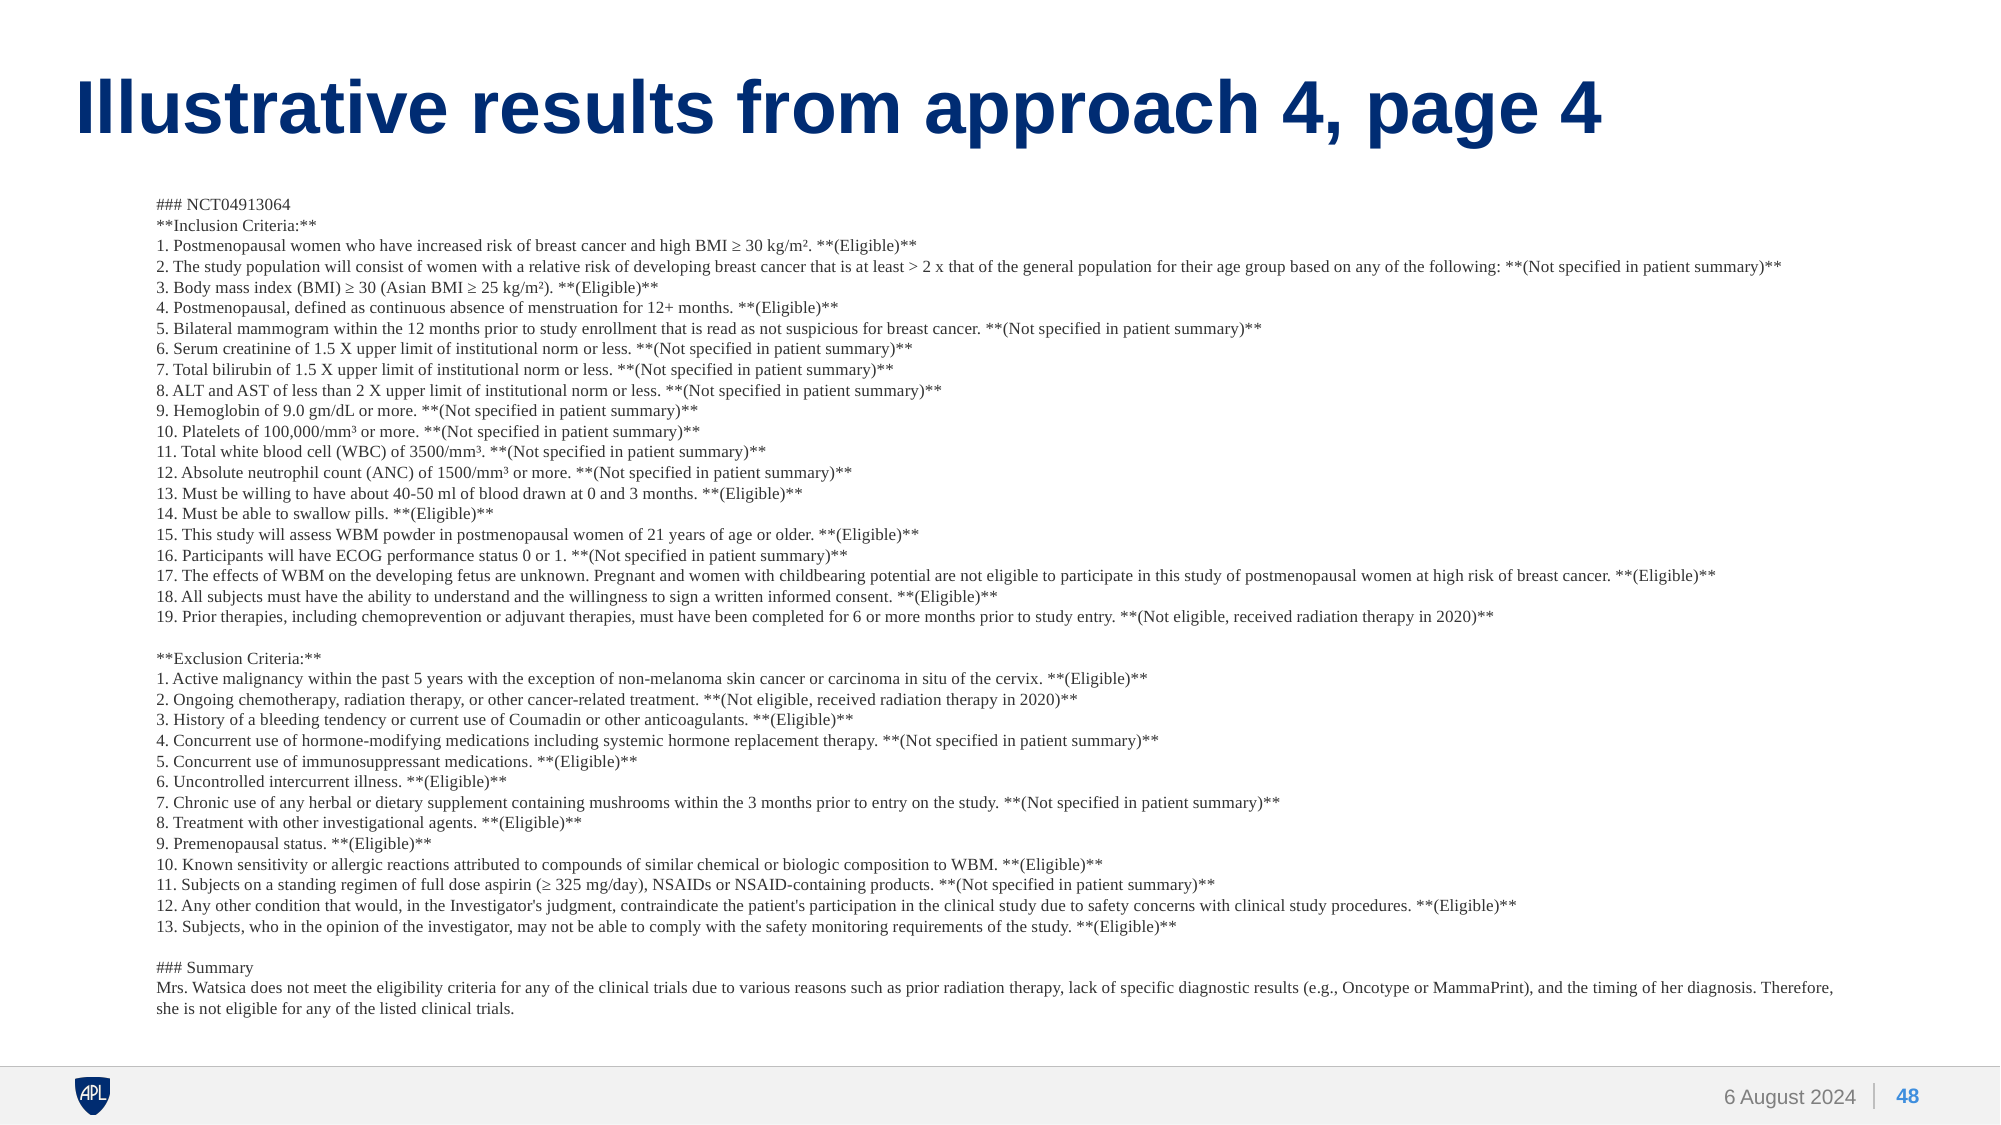

# Illustrative results from approach 4, page 4
### NCT04913064
**Inclusion Criteria:**
1. Postmenopausal women who have increased risk of breast cancer and high BMI ≥ 30 kg/m². **(Eligible)**
2. The study population will consist of women with a relative risk of developing breast cancer that is at least > 2 x that of the general population for their age group based on any of the following: **(Not specified in patient summary)**
3. Body mass index (BMI) ≥ 30 (Asian BMI ≥ 25 kg/m²). **(Eligible)**
4. Postmenopausal, defined as continuous absence of menstruation for 12+ months. **(Eligible)**
5. Bilateral mammogram within the 12 months prior to study enrollment that is read as not suspicious for breast cancer. **(Not specified in patient summary)**
6. Serum creatinine of 1.5 X upper limit of institutional norm or less. **(Not specified in patient summary)**
7. Total bilirubin of 1.5 X upper limit of institutional norm or less. **(Not specified in patient summary)**
8. ALT and AST of less than 2 X upper limit of institutional norm or less. **(Not specified in patient summary)**
9. Hemoglobin of 9.0 gm/dL or more. **(Not specified in patient summary)**
10. Platelets of 100,000/mm³ or more. **(Not specified in patient summary)**
11. Total white blood cell (WBC) of 3500/mm³. **(Not specified in patient summary)**
12. Absolute neutrophil count (ANC) of 1500/mm³ or more. **(Not specified in patient summary)**
13. Must be willing to have about 40-50 ml of blood drawn at 0 and 3 months. **(Eligible)**
14. Must be able to swallow pills. **(Eligible)**
15. This study will assess WBM powder in postmenopausal women of 21 years of age or older. **(Eligible)**
16. Participants will have ECOG performance status 0 or 1. **(Not specified in patient summary)**
17. The effects of WBM on the developing fetus are unknown. Pregnant and women with childbearing potential are not eligible to participate in this study of postmenopausal women at high risk of breast cancer. **(Eligible)**
18. All subjects must have the ability to understand and the willingness to sign a written informed consent. **(Eligible)**
19. Prior therapies, including chemoprevention or adjuvant therapies, must have been completed for 6 or more months prior to study entry. **(Not eligible, received radiation therapy in 2020)**

**Exclusion Criteria:**
1. Active malignancy within the past 5 years with the exception of non-melanoma skin cancer or carcinoma in situ of the cervix. **(Eligible)**
2. Ongoing chemotherapy, radiation therapy, or other cancer-related treatment. **(Not eligible, received radiation therapy in 2020)**
3. History of a bleeding tendency or current use of Coumadin or other anticoagulants. **(Eligible)**
4. Concurrent use of hormone-modifying medications including systemic hormone replacement therapy. **(Not specified in patient summary)**
5. Concurrent use of immunosuppressant medications. **(Eligible)**
6. Uncontrolled intercurrent illness. **(Eligible)**
7. Chronic use of any herbal or dietary supplement containing mushrooms within the 3 months prior to entry on the study. **(Not specified in patient summary)**
8. Treatment with other investigational agents. **(Eligible)**
9. Premenopausal status. **(Eligible)**
10. Known sensitivity or allergic reactions attributed to compounds of similar chemical or biologic composition to WBM. **(Eligible)**
11. Subjects on a standing regimen of full dose aspirin (≥ 325 mg/day), NSAIDs or NSAID-containing products. **(Not specified in patient summary)**
12. Any other condition that would, in the Investigator's judgment, contraindicate the patient's participation in the clinical study due to safety concerns with clinical study procedures. **(Eligible)**
13. Subjects, who in the opinion of the investigator, may not be able to comply with the safety monitoring requirements of the study. **(Eligible)**

### Summary
Mrs. Watsica does not meet the eligibility criteria for any of the clinical trials due to various reasons such as prior radiation therapy, lack of specific diagnostic results (e.g., Oncotype or MammaPrint), and the timing of her diagnosis. Therefore, she is not eligible for any of the listed clinical trials.
48
6 August 2024